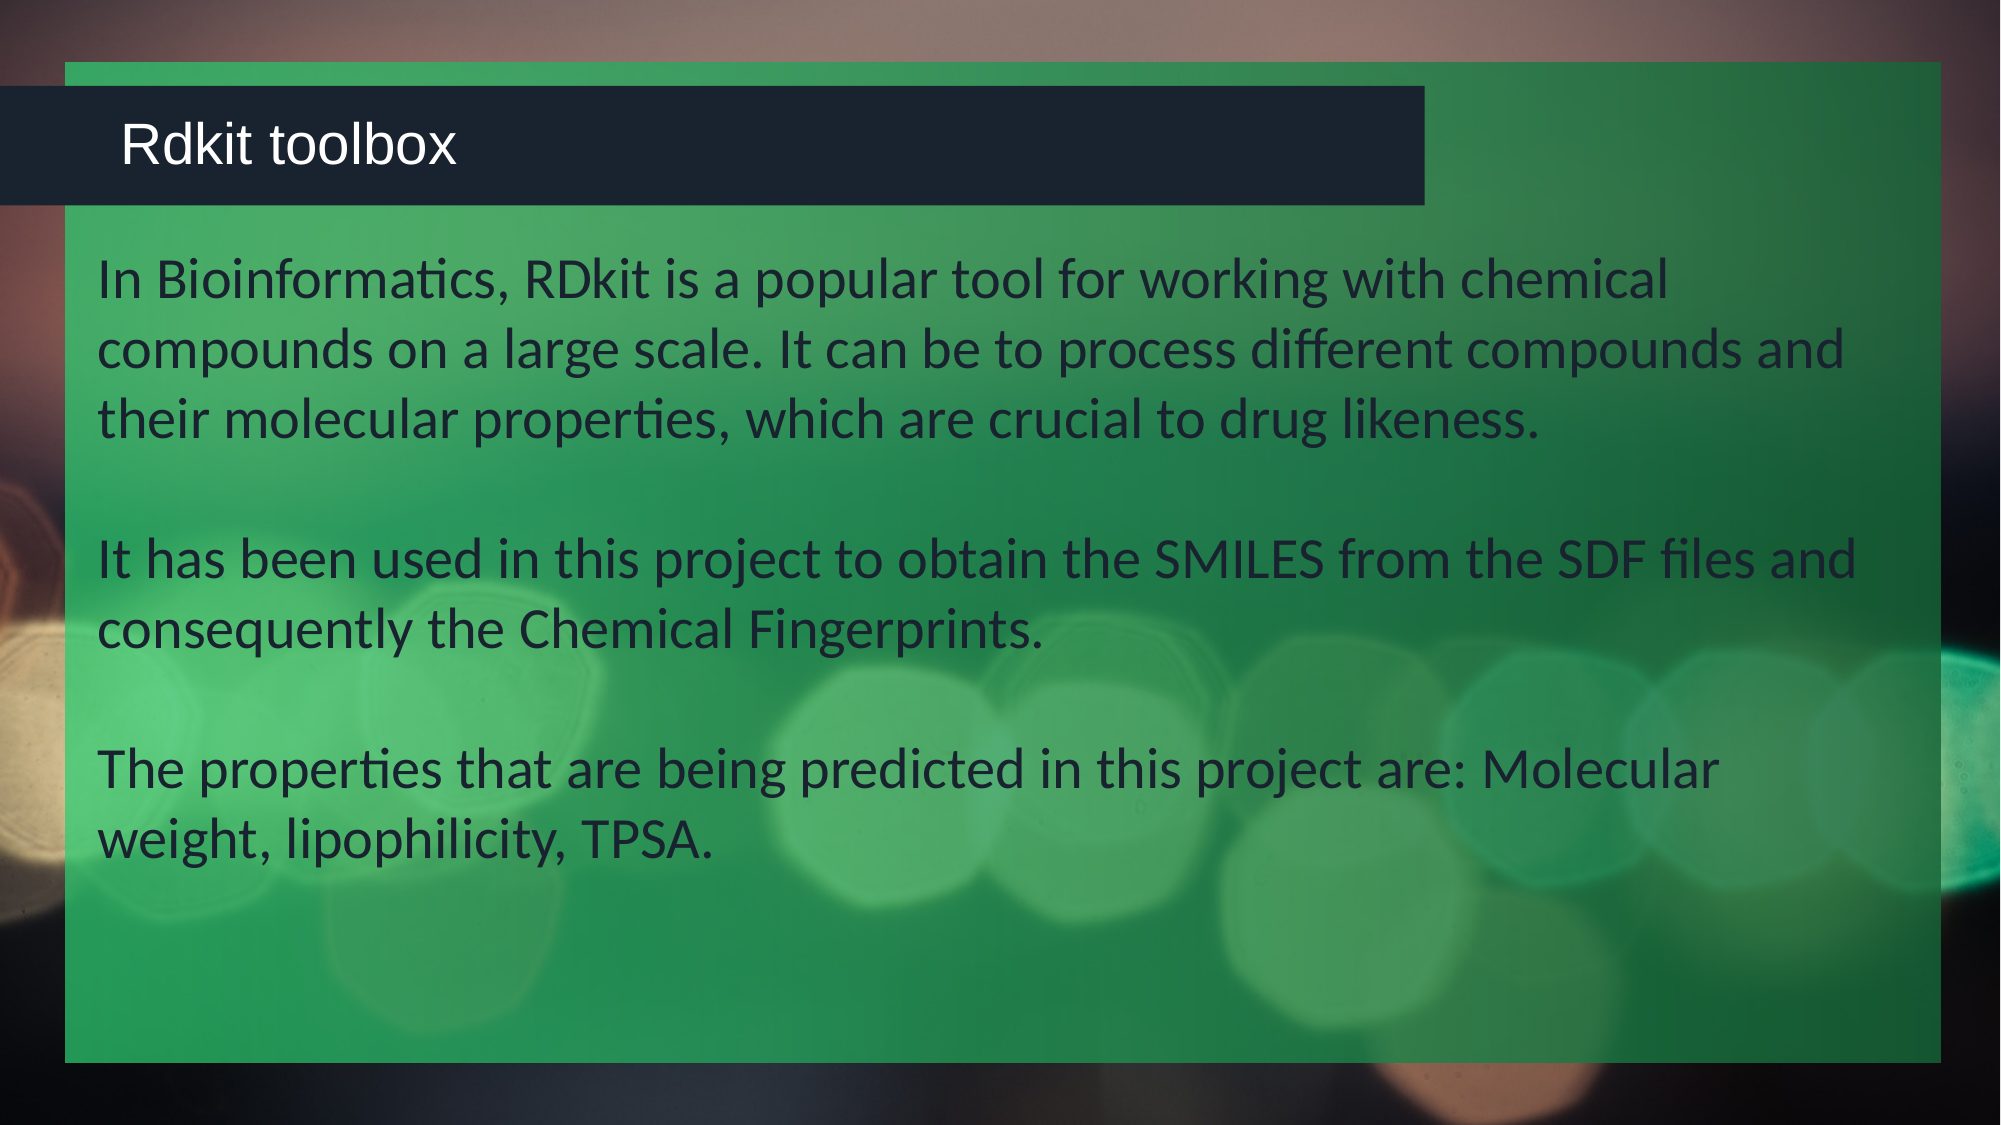

Rdkit toolbox
In Bioinformatics, RDkit is a popular tool for working with chemical compounds on a large scale. It can be to process different compounds and their molecular properties, which are crucial to drug likeness.

It has been used in this project to obtain the SMILES from the SDF files and consequently the Chemical Fingerprints.

The properties that are being predicted in this project are: Molecular weight, lipophilicity, TPSA.